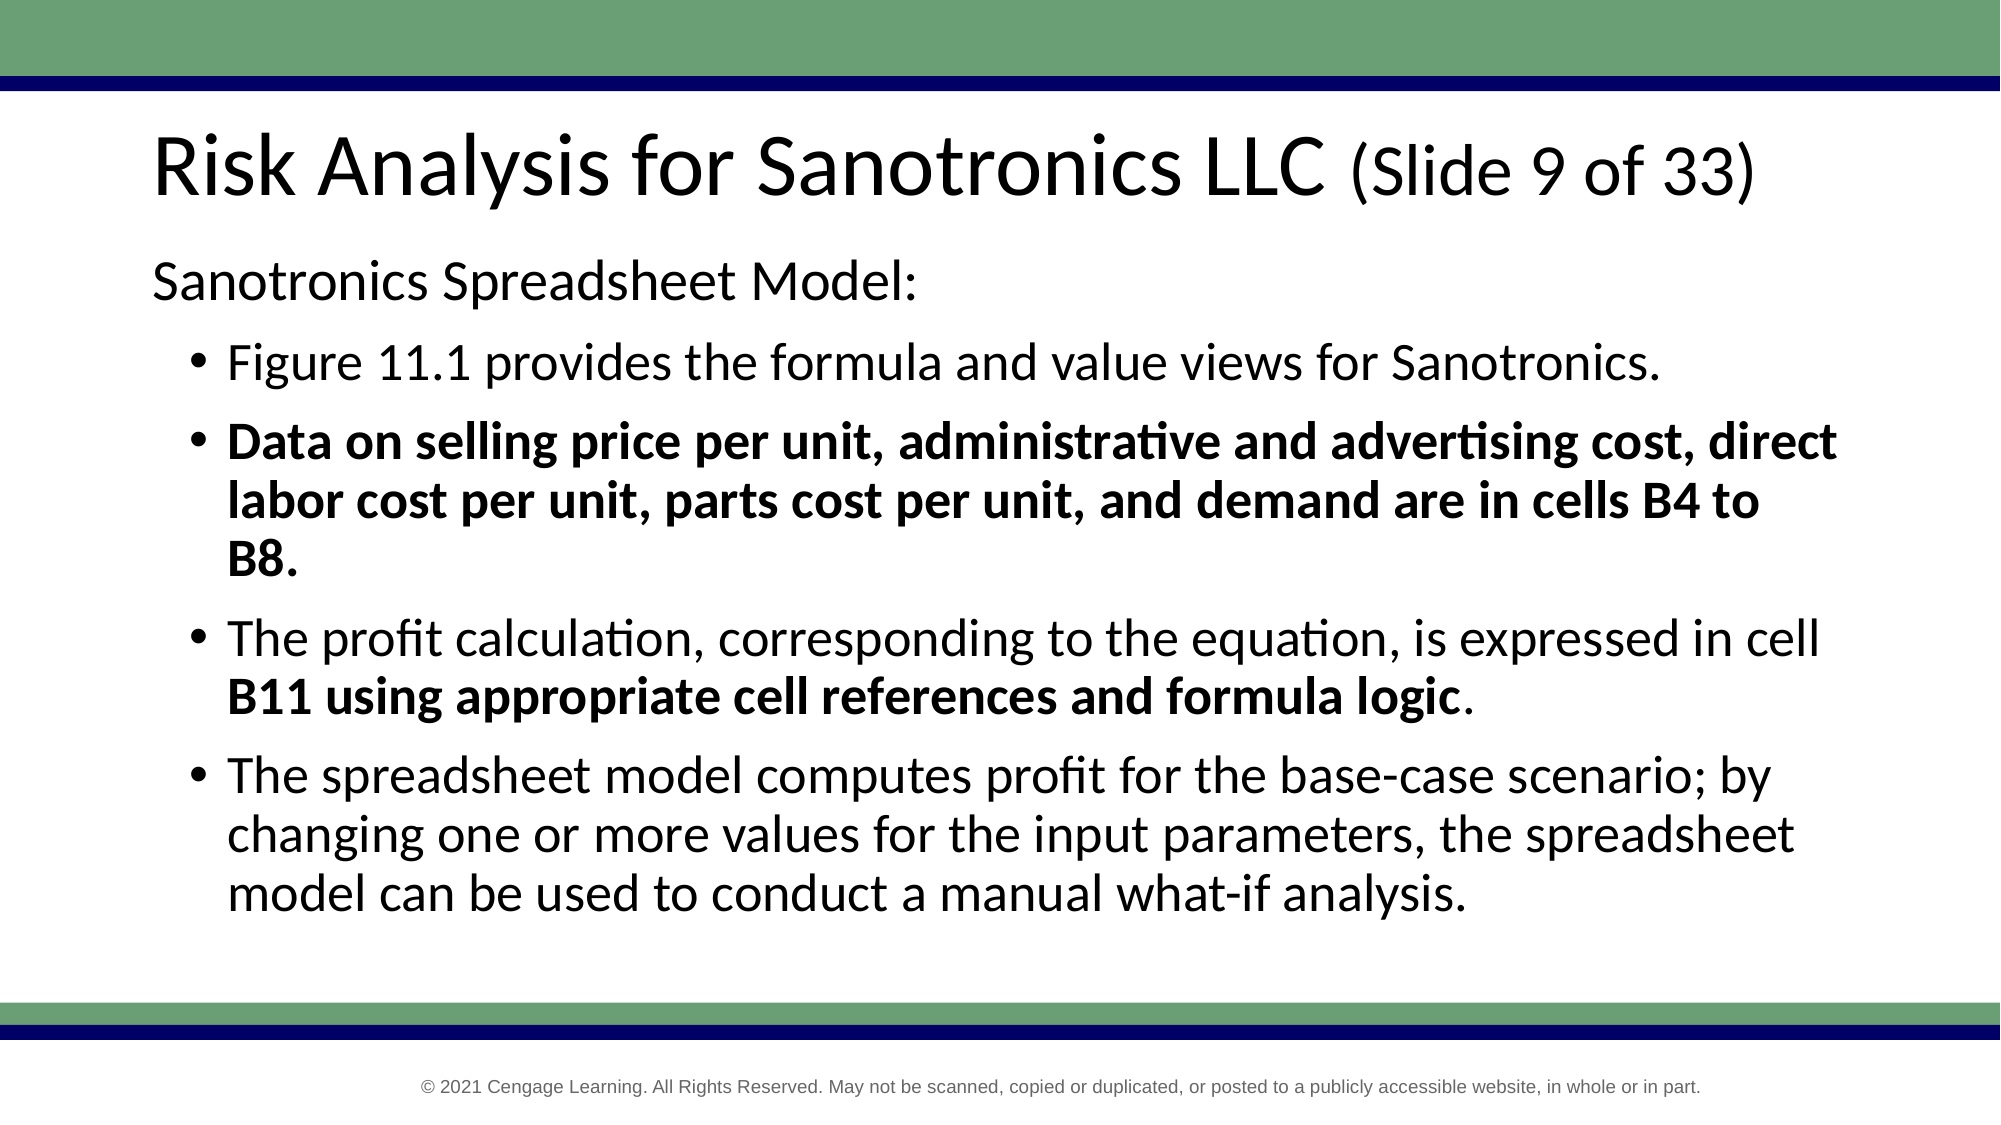

# Risk Analysis for Sanotronics LLC (Slide 9 of 33)
Sanotronics Spreadsheet Model:
Figure 11.1 provides the formula and value views for Sanotronics.
Data on selling price per unit, administrative and advertising cost, direct labor cost per unit, parts cost per unit, and demand are in cells B4 to B8.
The profit calculation, corresponding to the equation, is expressed in cell B11 using appropriate cell references and formula logic.
The spreadsheet model computes profit for the base-case scenario; by changing one or more values for the input parameters, the spreadsheet model can be used to conduct a manual what-if analysis.